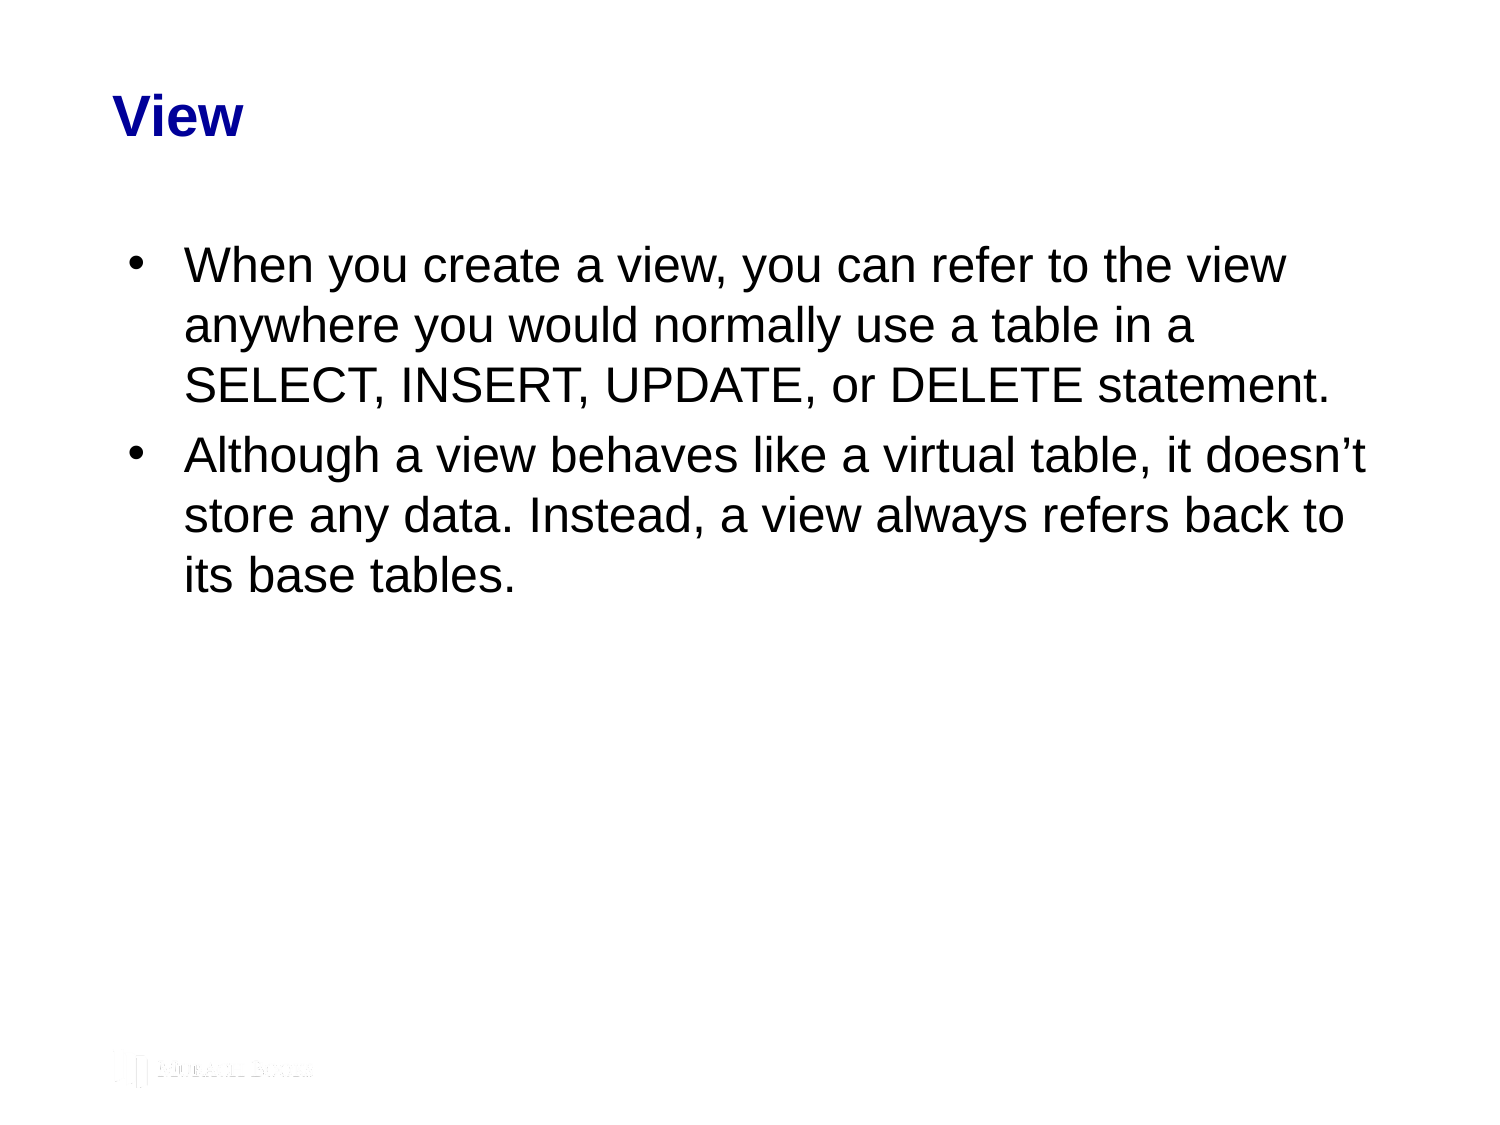

# View
When you create a view, you can refer to the view anywhere you would normally use a table in a SELECT, INSERT, UPDATE, or DELETE statement.
Although a view behaves like a virtual table, it doesn’t store any data. Instead, a view always refers back to its base tables.

© 2019, Mike Murach & Associates, Inc.
Murach's C++ Programming

C12, Slide 105